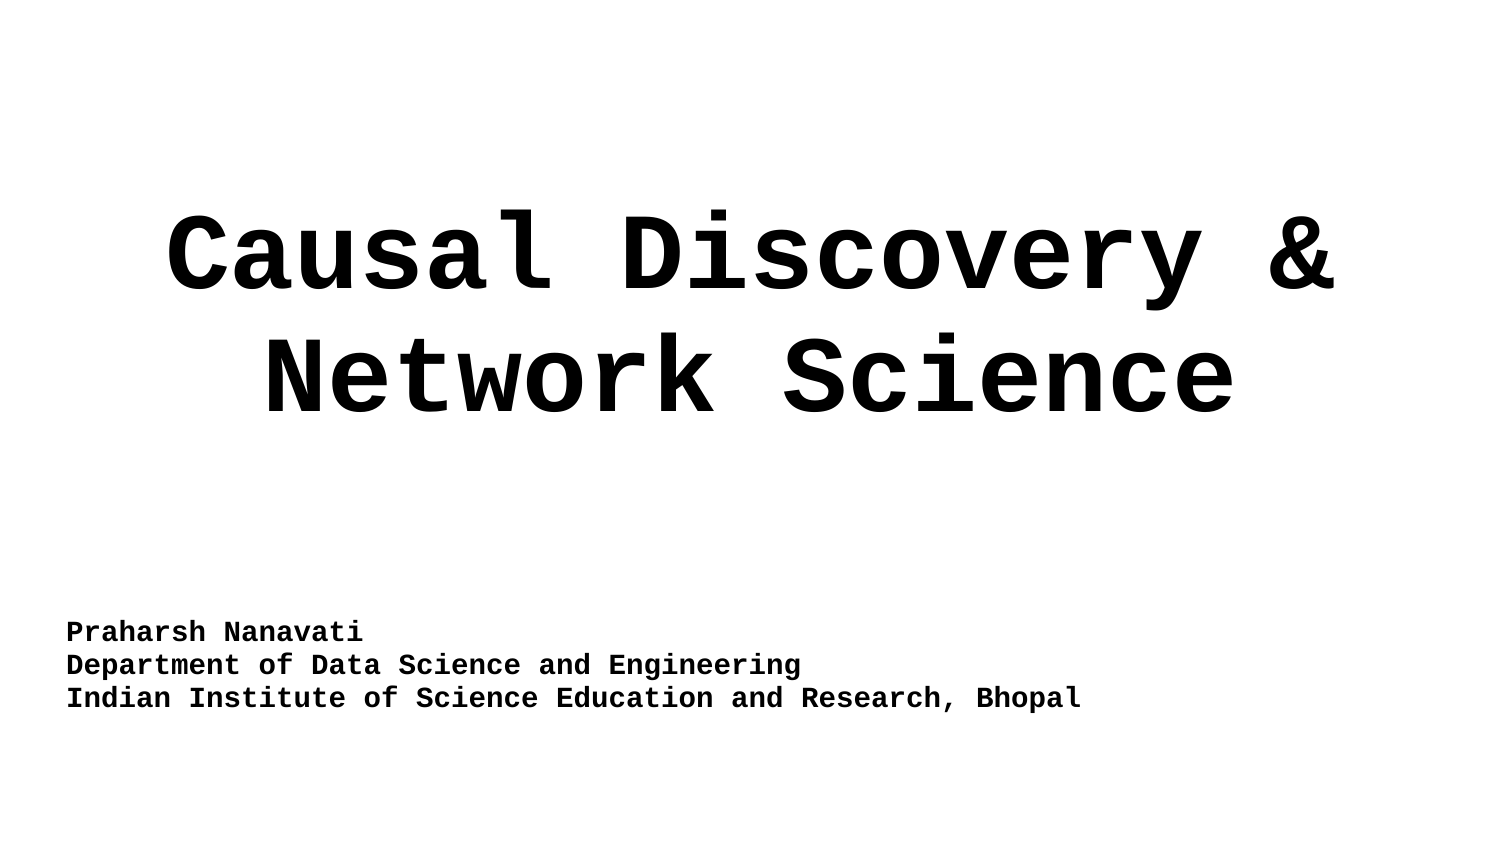

# Causal Discovery & Network Science
Praharsh Nanavati
Department of Data Science and Engineering
Indian Institute of Science Education and Research, Bhopal